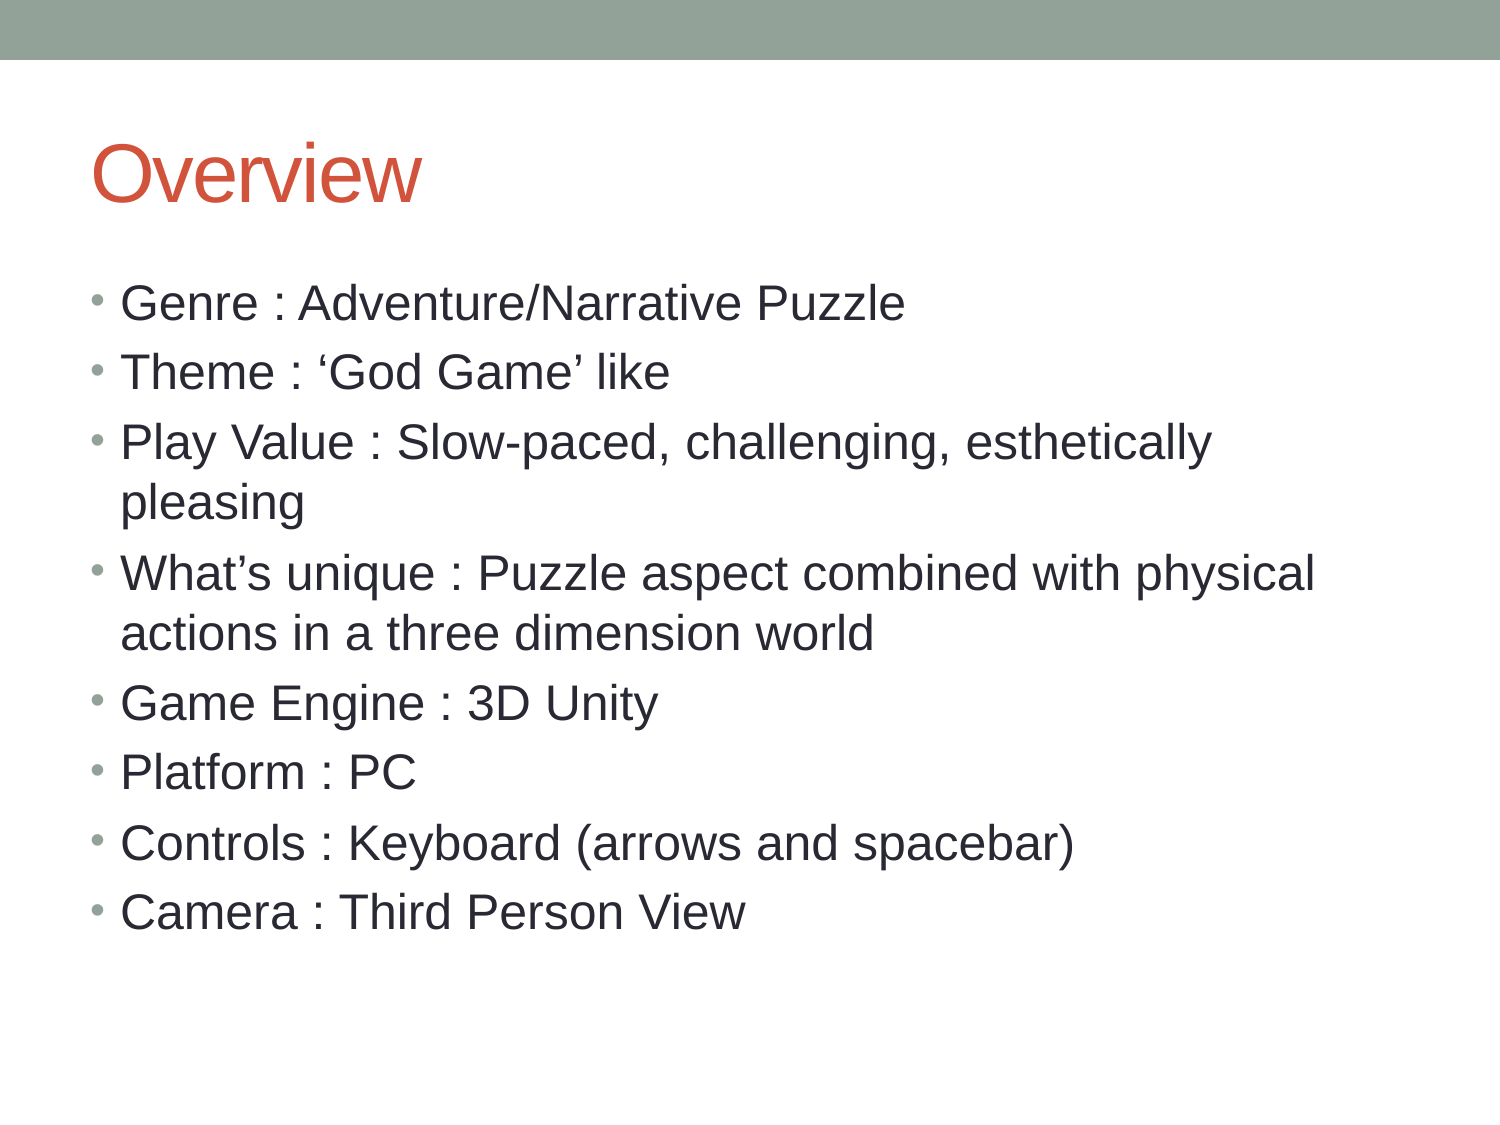

# Overview
Genre : Adventure/Narrative Puzzle
Theme : ‘God Game’ like
Play Value : Slow-paced, challenging, esthetically pleasing
What’s unique : Puzzle aspect combined with physical actions in a three dimension world
Game Engine : 3D Unity
Platform : PC
Controls : Keyboard (arrows and spacebar)
Camera : Third Person View